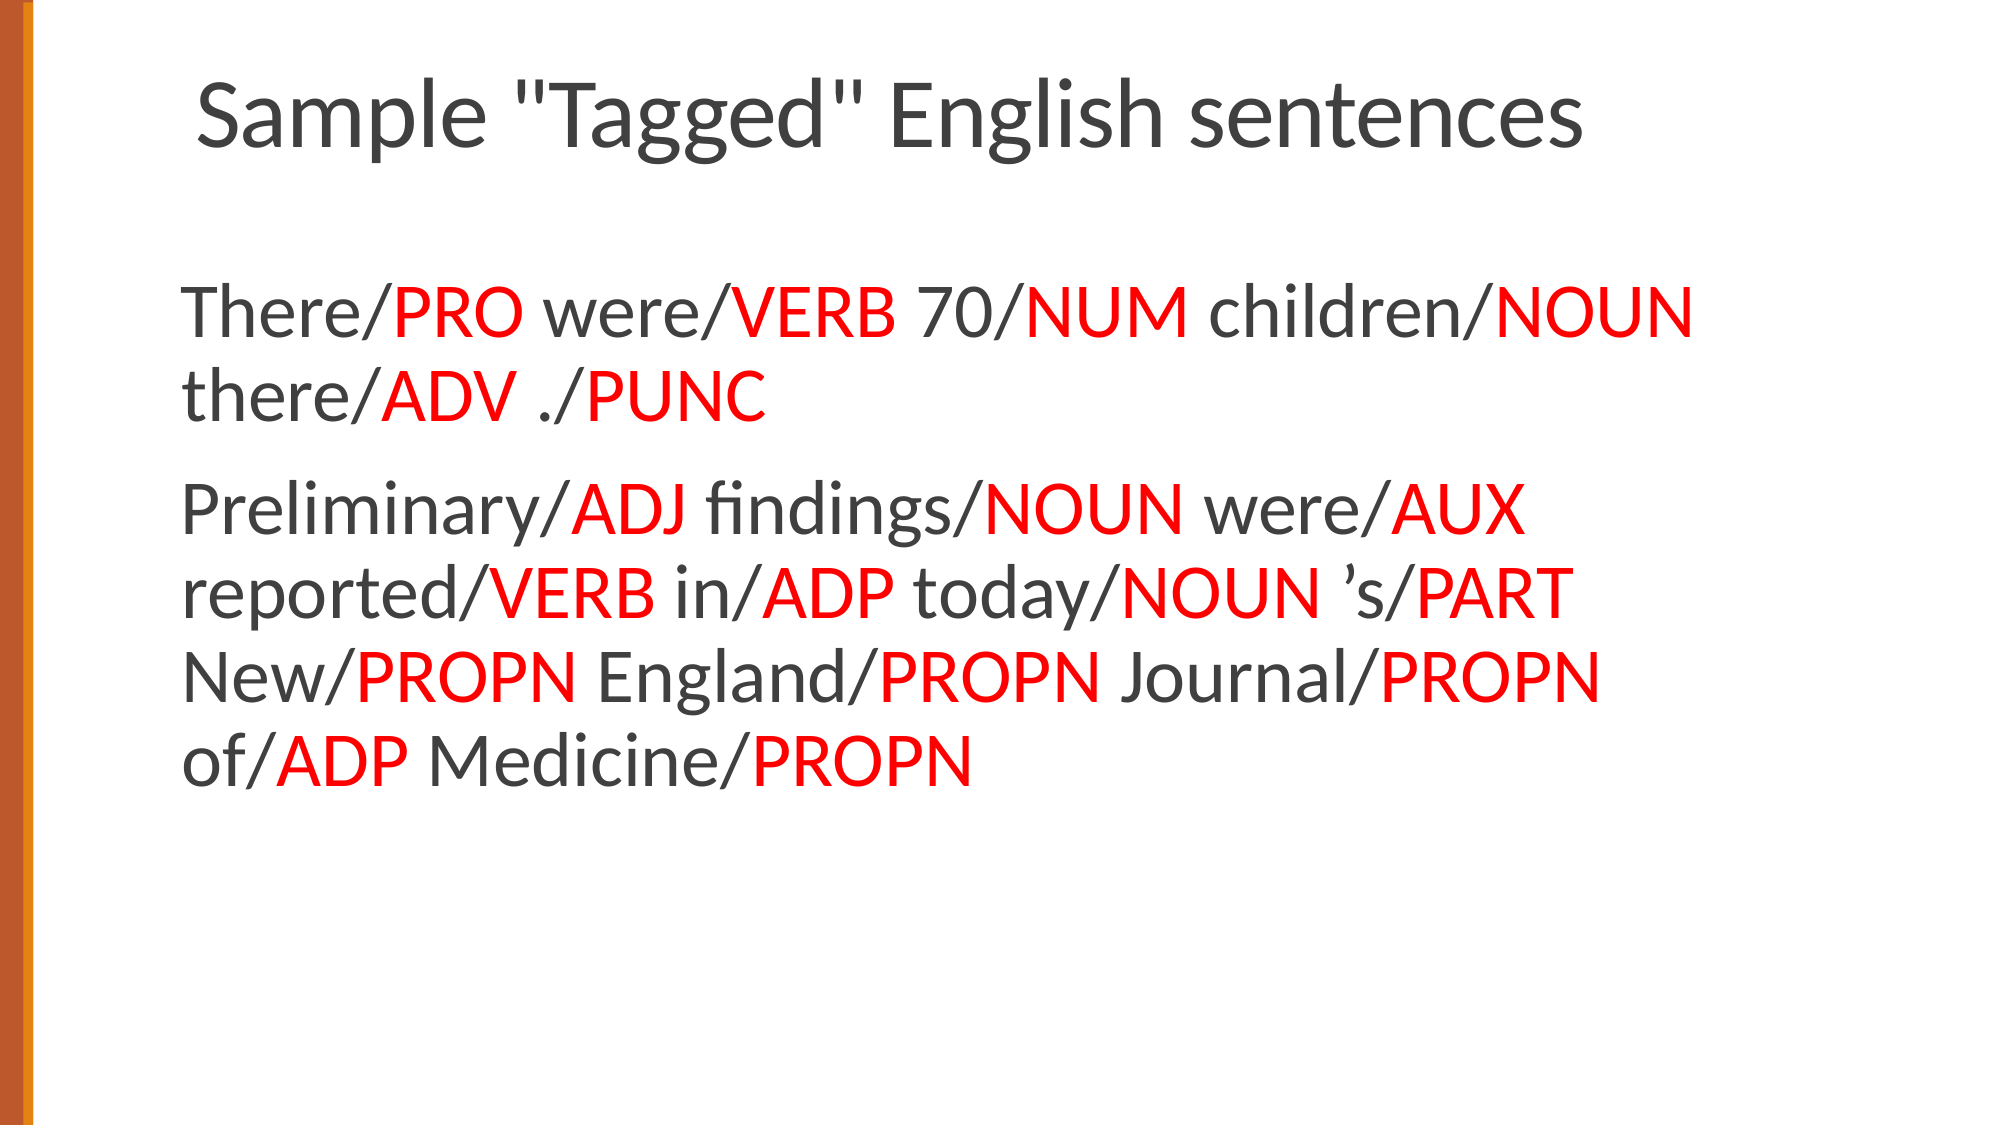

# Sample "Tagged" English sentences
There/PRO were/VERB 70/NUM children/NOUN there/ADV ./PUNC
Preliminary/ADJ findings/NOUN were/AUX reported/VERB in/ADP today/NOUN ’s/PART New/PROPN England/PROPN Journal/PROPN of/ADP Medicine/PROPN